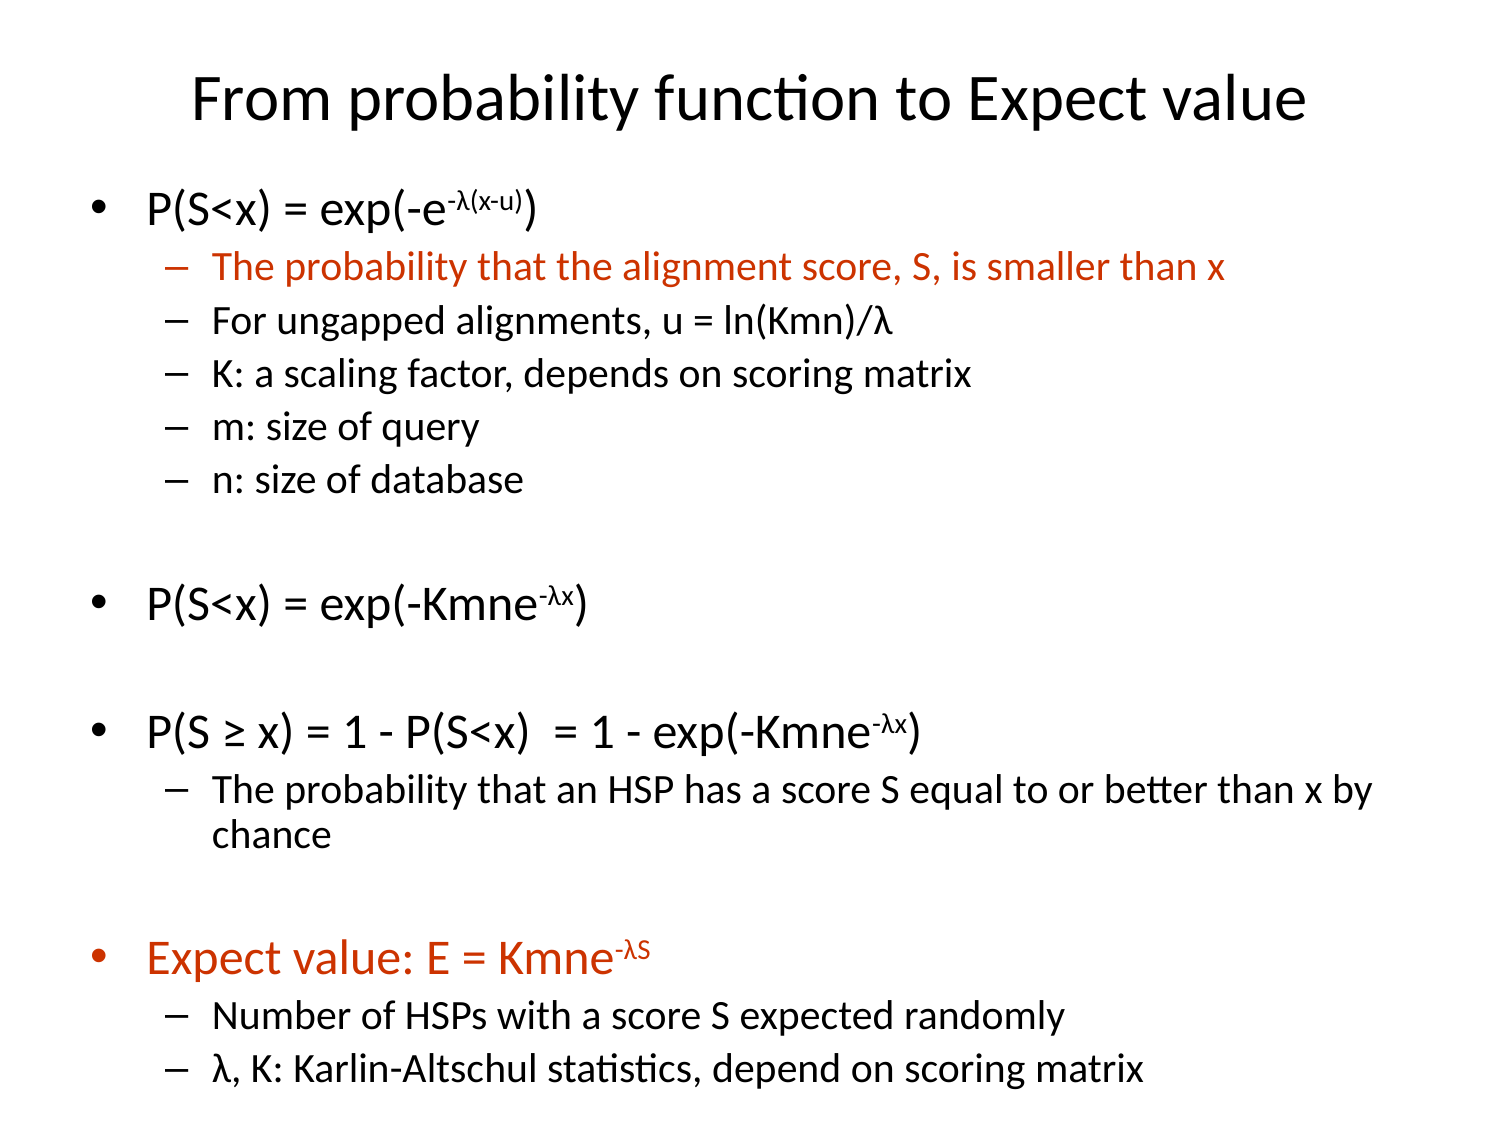

# From probability function to Expect value
P(S<x) = exp(-e-λ(x-u))
The probability that the alignment score, S, is smaller than x
For ungapped alignments, u = ln(Kmn)/λ
K: a scaling factor, depends on scoring matrix
m: size of query
n: size of database

P(S<x) = exp(-Kmne-λx)

P(S ≥ x) = 1 - P(S<x)  = 1 - exp(-Kmne-λx)
The probability that an HSP has a score S equal to or better than x by chance

Expect value: E = Kmne-λS
Number of HSPs with a score S expected randomly
λ, K: Karlin-Altschul statistics, depend on scoring matrix